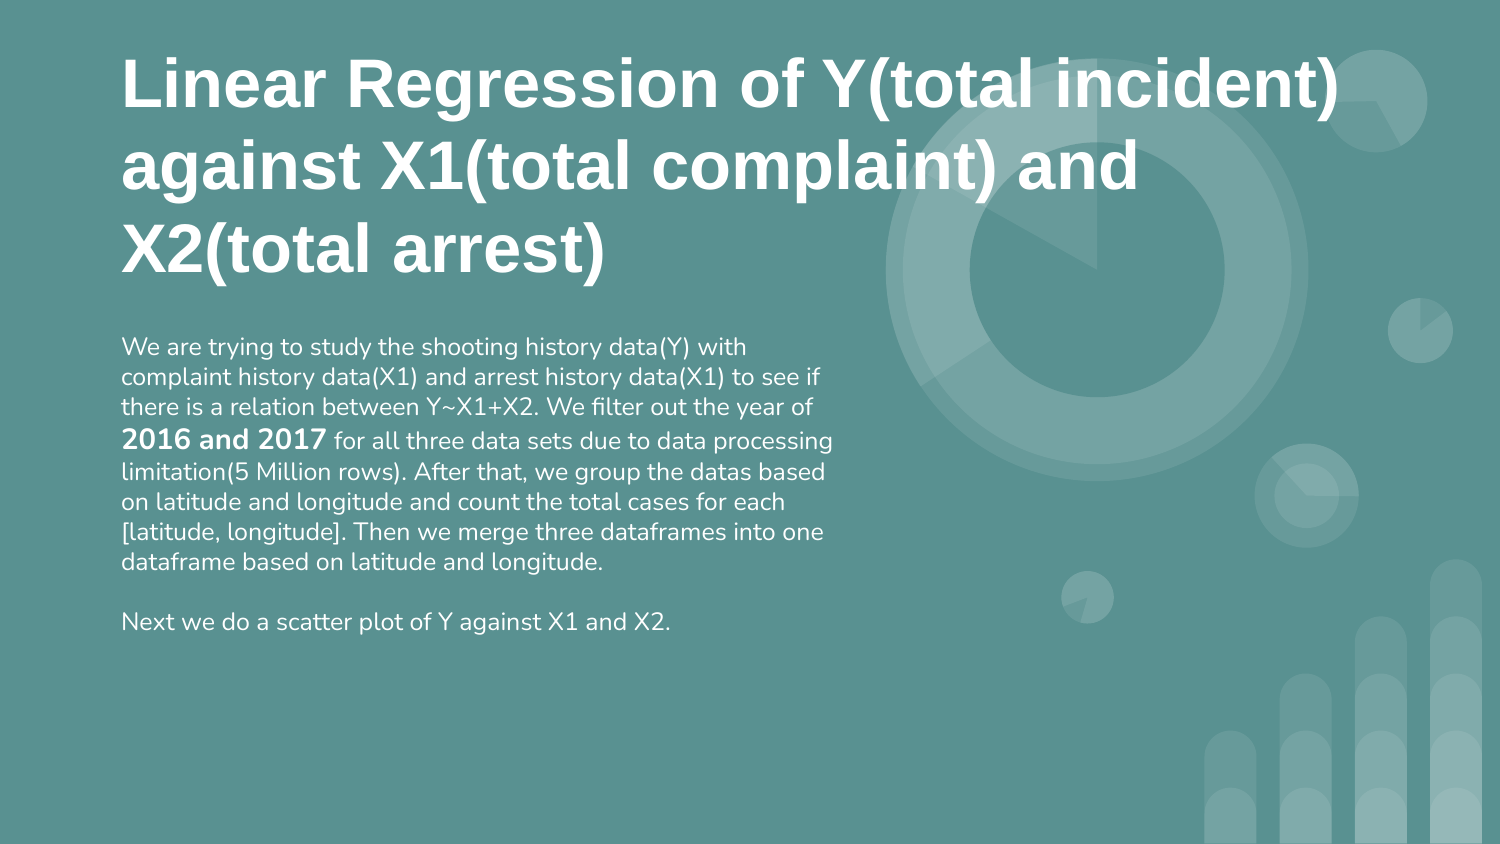

# Linear Regression of Y(total incident) against X1(total complaint) and X2(total arrest)
We are trying to study the shooting history data(Y) with complaint history data(X1) and arrest history data(X1) to see if there is a relation between Y~X1+X2. We filter out the year of 2016 and 2017 for all three data sets due to data processing limitation(5 Million rows). After that, we group the datas based on latitude and longitude and count the total cases for each [latitude, longitude]. Then we merge three dataframes into one dataframe based on latitude and longitude.

Next we do a scatter plot of Y against X1 and X2.